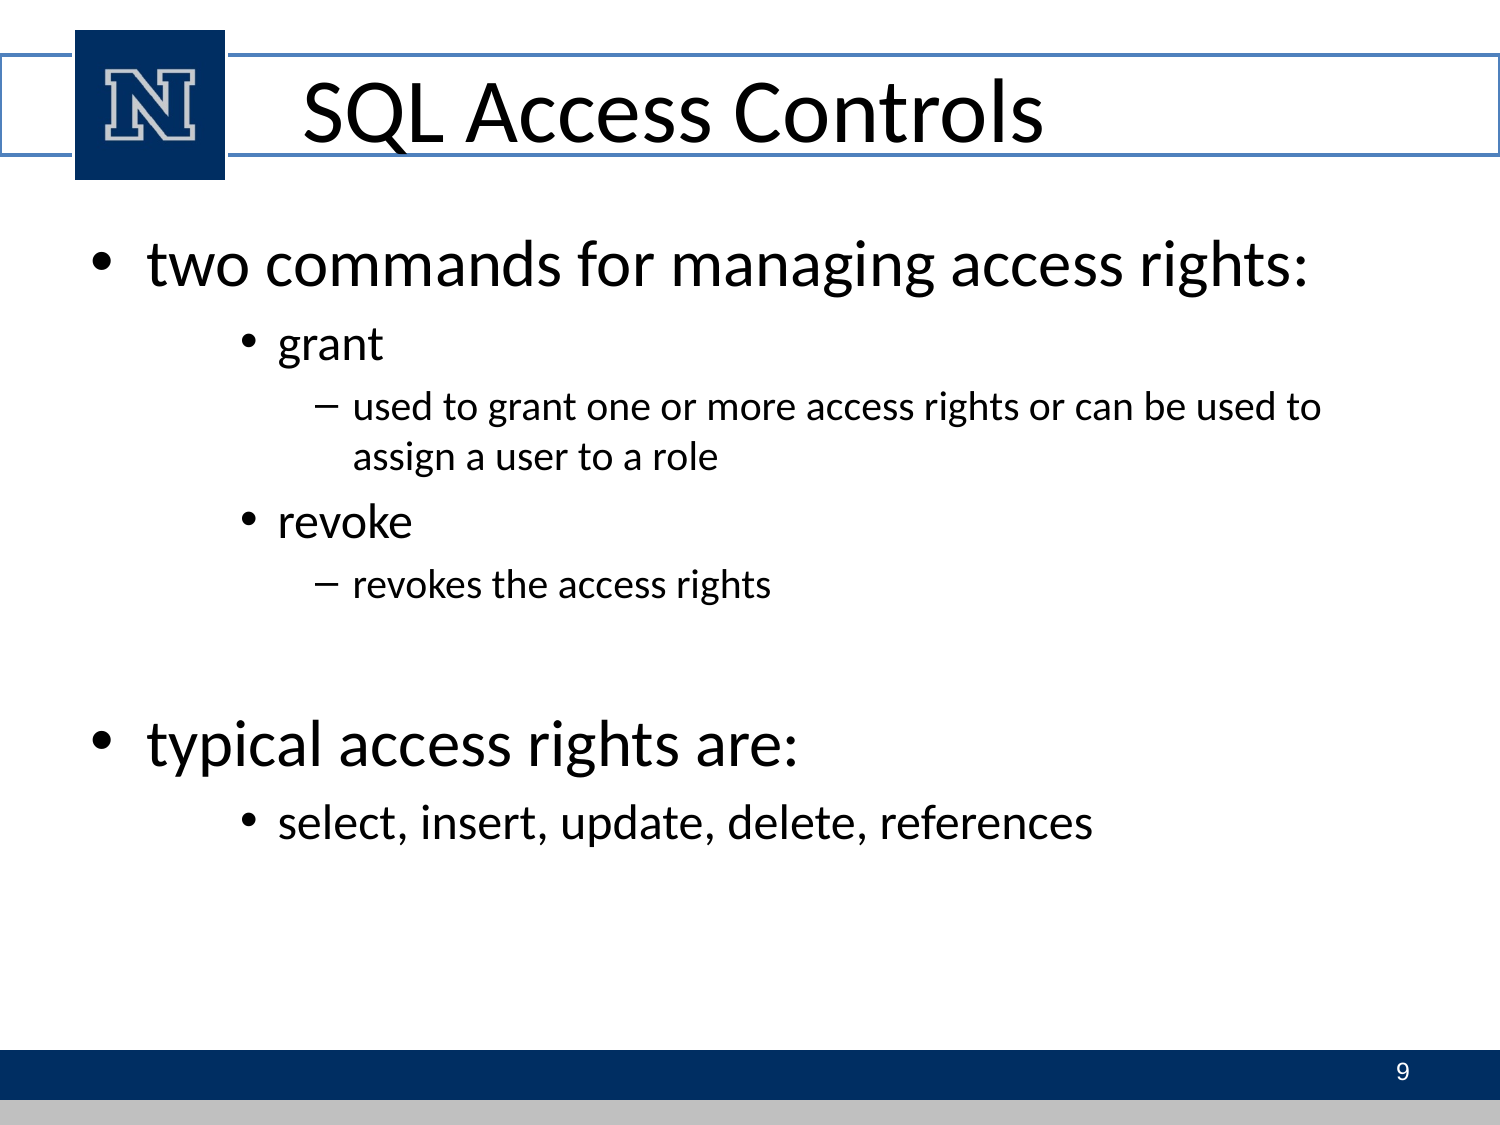

# SQL Access Controls
two commands for managing access rights:
grant
used to grant one or more access rights or can be used to assign a user to a role
revoke
revokes the access rights

typical access rights are:
select, insert, update, delete, references
9